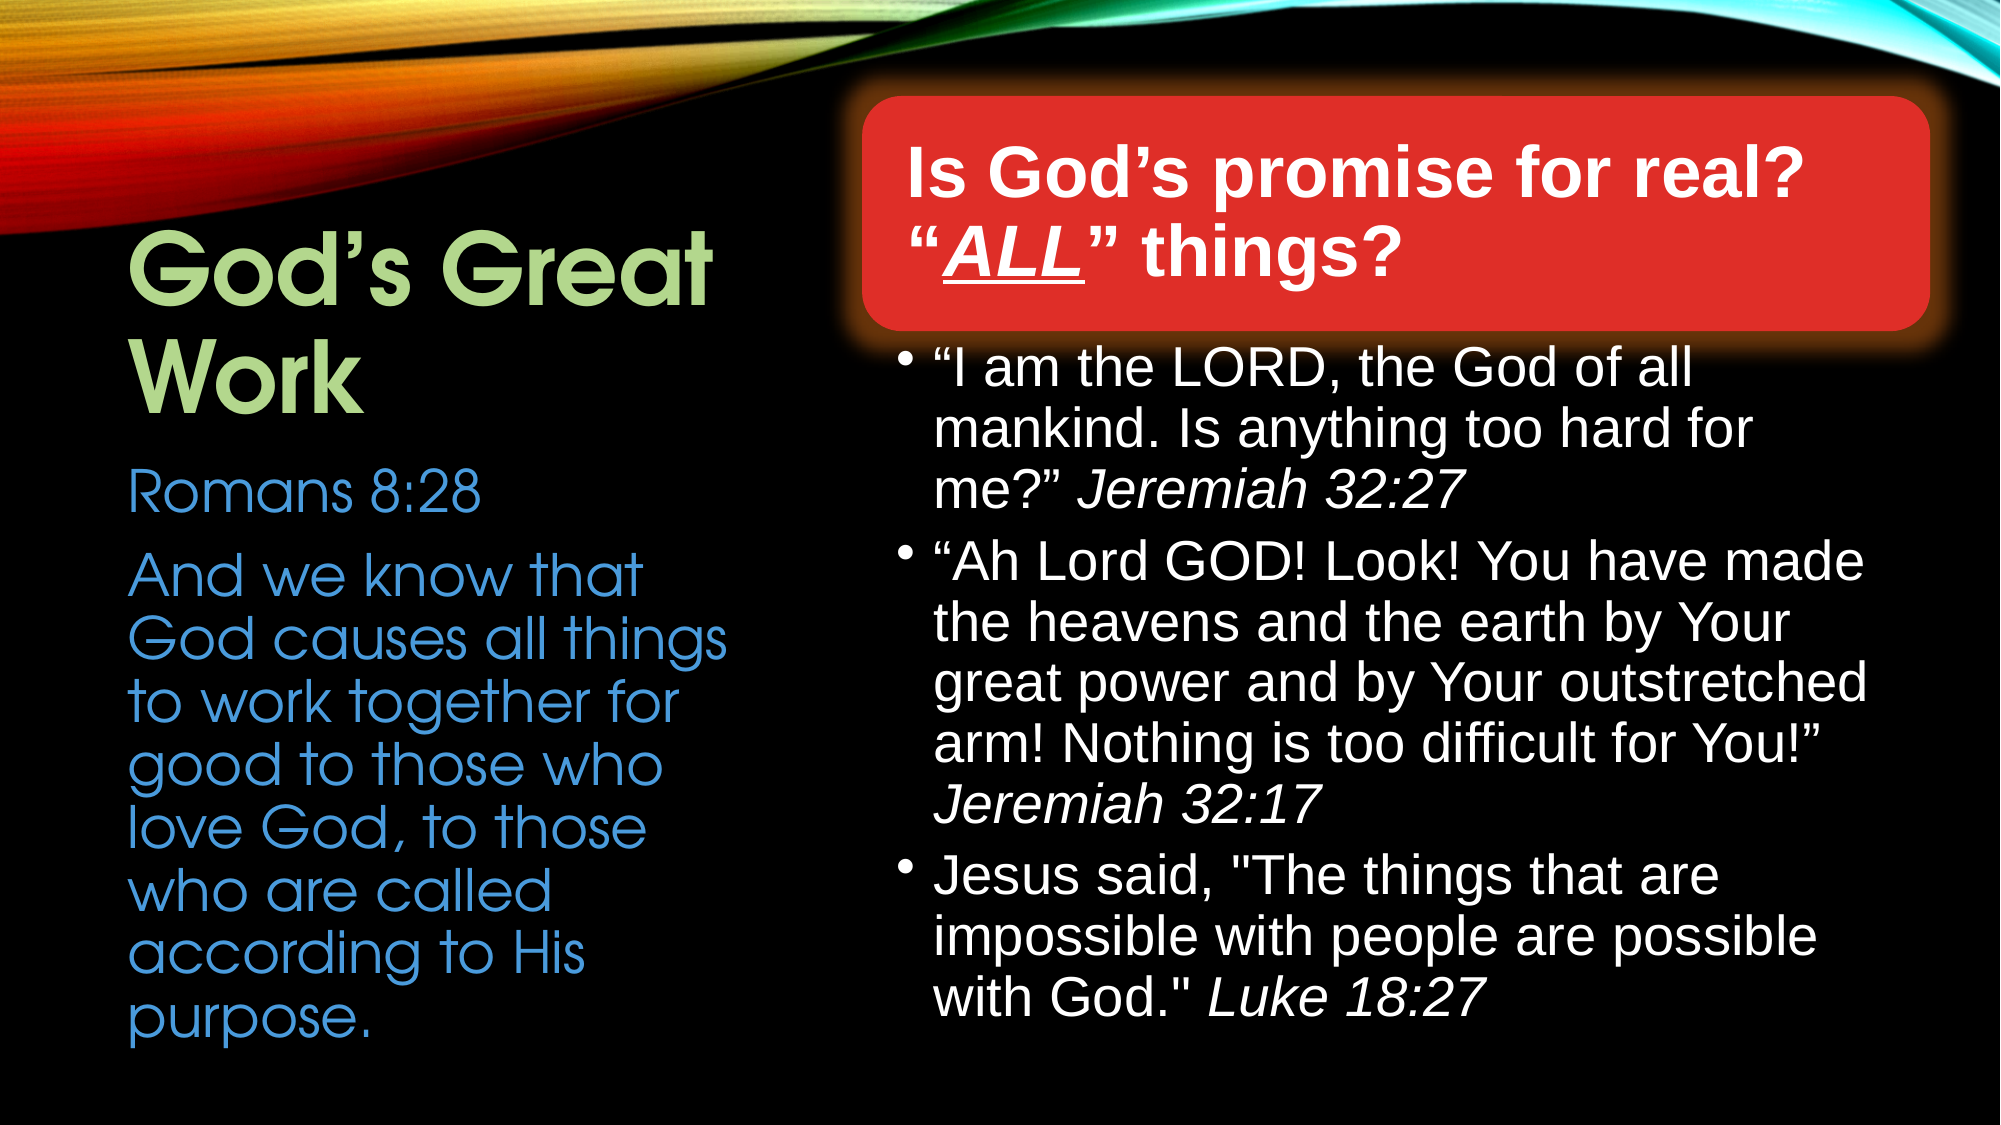

Is God’s promise for real?
“ALL” things?
“I am the LORD, the God of all mankind. Is anything too hard for me?” Jeremiah 32:27
“Ah Lord GOD! Look! You have made the heavens and the earth by Your great power and by Your outstretched arm! Nothing is too difficult for You!” Jeremiah 32:17
Jesus said, "The things that are impossible with people are possible with God." Luke 18:27
# God’s Great Work
Romans 8:28
And we know that God causes all things to work together for good to those who love God, to those who are called according to His purpose.